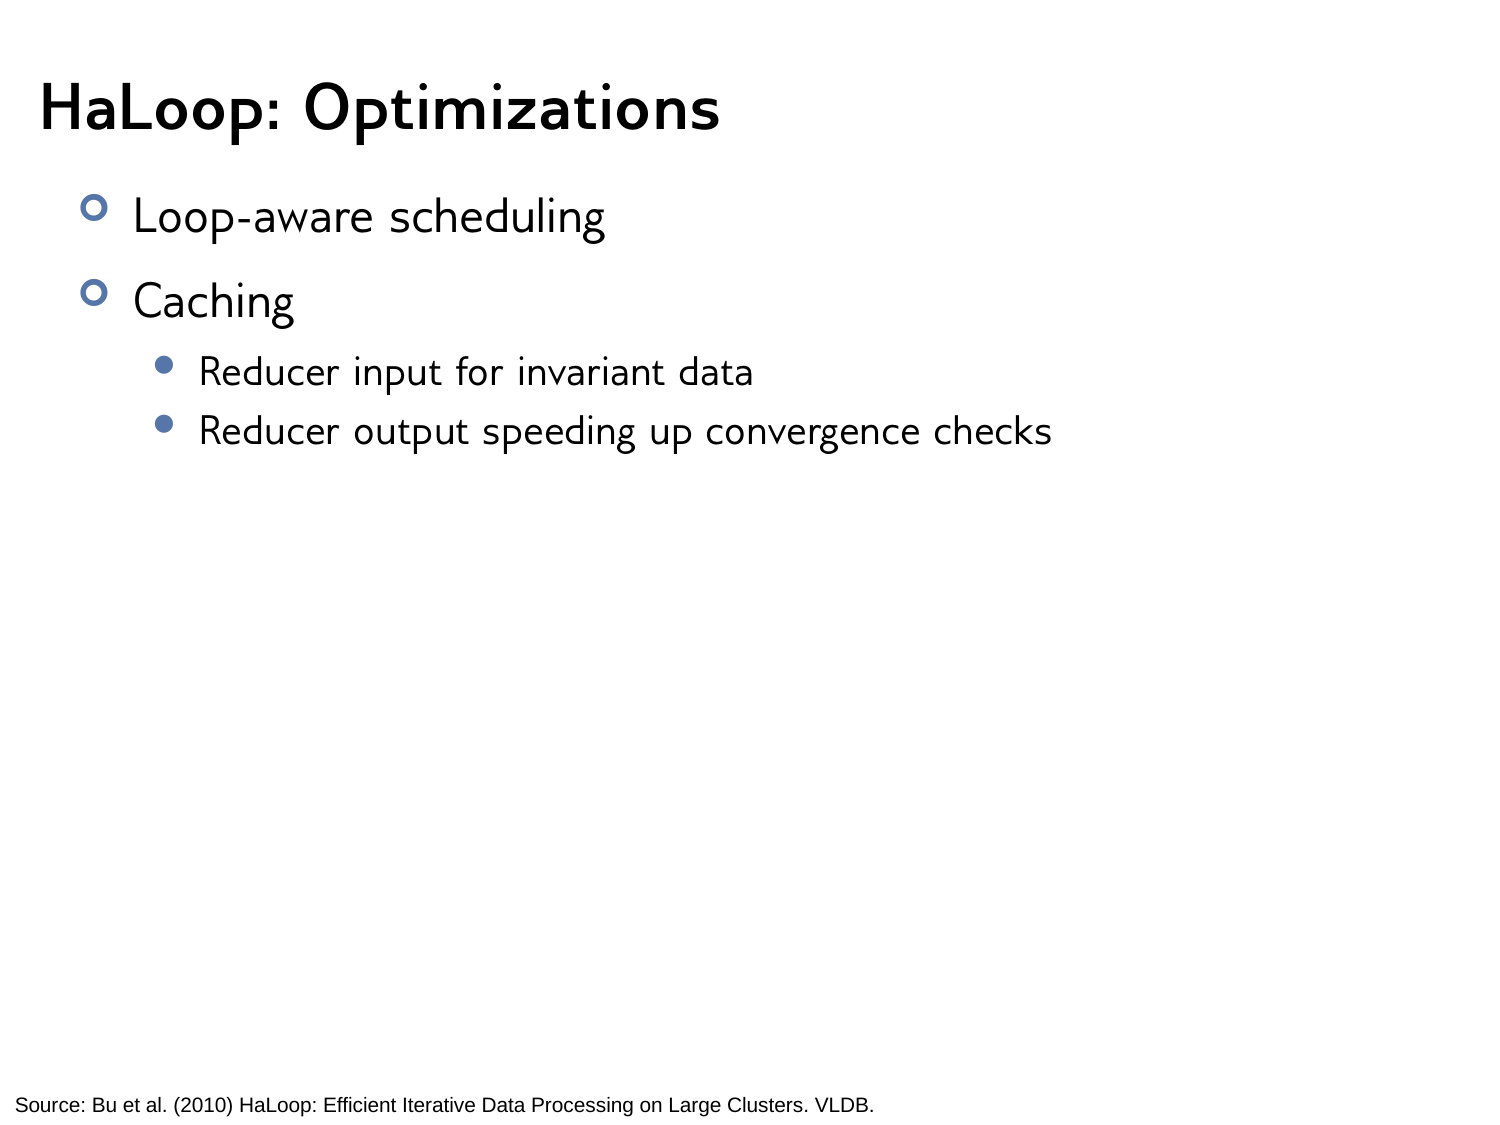

# HaLoop: Optimizations
Loop-aware scheduling
Caching
Reducer input for invariant data
Reducer output speeding up convergence checks

Source: Bu et al. (2010) HaLoop: Efficient Iterative Data Processing on Large Clusters. VLDB.